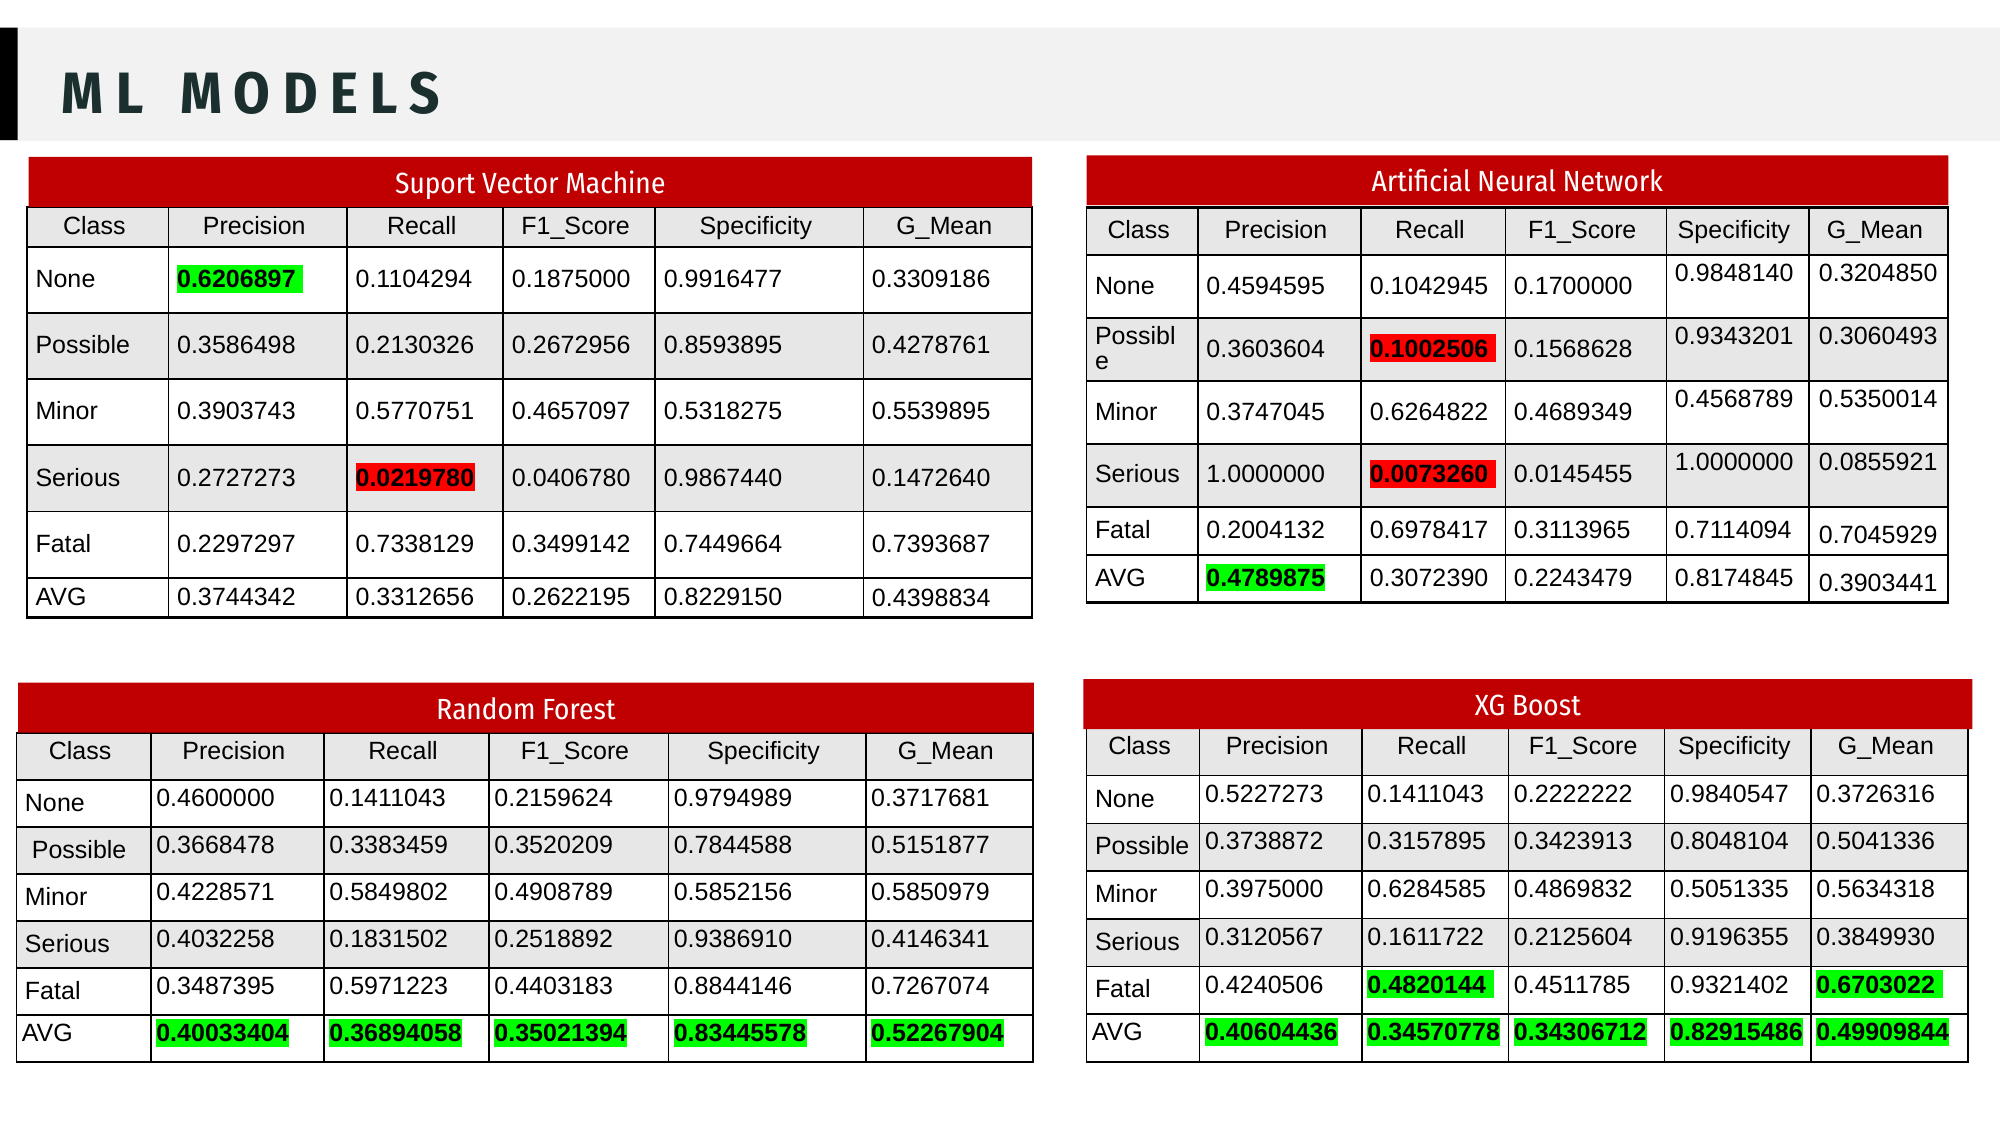

# ML Models

Artificial Neural Network
Suport Vector Machine
| Class | Precision | Recall | F1\_Score | Specificity | G\_Mean |
| --- | --- | --- | --- | --- | --- |
| None | 0.6206897 | 0.1104294 | 0.1875000 | 0.9916477 | 0.3309186 |
| Possible | 0.3586498 | 0.2130326 | 0.2672956 | 0.8593895 | 0.4278761 |
| Minor | 0.3903743 | 0.5770751 | 0.4657097 | 0.5318275 | 0.5539895 |
| Serious | 0.2727273 | 0.0219780 | 0.0406780 | 0.9867440 | 0.1472640 |
| Fatal | 0.2297297 | 0.7338129 | 0.3499142 | 0.7449664 | 0.7393687 |
| AVG | 0.3744342 | 0.3312656 | 0.2622195 | 0.8229150 | 0.4398834 |
| Class | Precision | Recall | F1\_Score | Specificity | G\_Mean |
| --- | --- | --- | --- | --- | --- |
| None | 0.4594595 | 0.1042945 | 0.1700000 | 0.9848140 | 0.3204850 |
| Possible | 0.3603604 | 0.1002506 | 0.1568628 | 0.9343201 | 0.3060493 |
| Minor | 0.3747045 | 0.6264822 | 0.4689349 | 0.4568789 | 0.5350014 |
| Serious | 1.0000000 | 0.0073260 | 0.0145455 | 1.0000000 | 0.0855921 |
| Fatal | 0.2004132 | 0.6978417 | 0.3113965 | 0.7114094 | 0.7045929 |
| AVG | 0.4789875 | 0.3072390 | 0.2243479 | 0.8174845 | 0.3903441 |
XG Boost
Random Forest
| Class | Precision | Recall | F1\_Score | Specificity | G\_Mean |
| --- | --- | --- | --- | --- | --- |
| None | 0.5227273 | 0.1411043 | 0.2222222 | 0.9840547 | 0.3726316 |
| Possible | 0.3738872 | 0.3157895 | 0.3423913 | 0.8048104 | 0.5041336 |
| Minor | 0.3975000 | 0.6284585 | 0.4869832 | 0.5051335 | 0.5634318 |
| Serious | 0.3120567 | 0.1611722 | 0.2125604 | 0.9196355 | 0.3849930 |
| Fatal | 0.4240506 | 0.4820144 | 0.4511785 | 0.9321402 | 0.6703022 |
| AVG | 0.40604436 | 0.34570778 | 0.34306712 | 0.82915486 | 0.49909844 |
| Class | Precision | Recall | F1\_Score | Specificity | G\_Mean |
| --- | --- | --- | --- | --- | --- |
| None | 0.4600000 | 0.1411043 | 0.2159624 | 0.9794989 | 0.3717681 |
| Possible | 0.3668478 | 0.3383459 | 0.3520209 | 0.7844588 | 0.5151877 |
| Minor | 0.4228571 | 0.5849802 | 0.4908789 | 0.5852156 | 0.5850979 |
| Serious | 0.4032258 | 0.1831502 | 0.2518892 | 0.9386910 | 0.4146341 |
| Fatal | 0.3487395 | 0.5971223 | 0.4403183 | 0.8844146 | 0.7267074 |
| AVG | 0.40033404 | 0.36894058 | 0.35021394 | 0.83445578 | 0.52267904 |